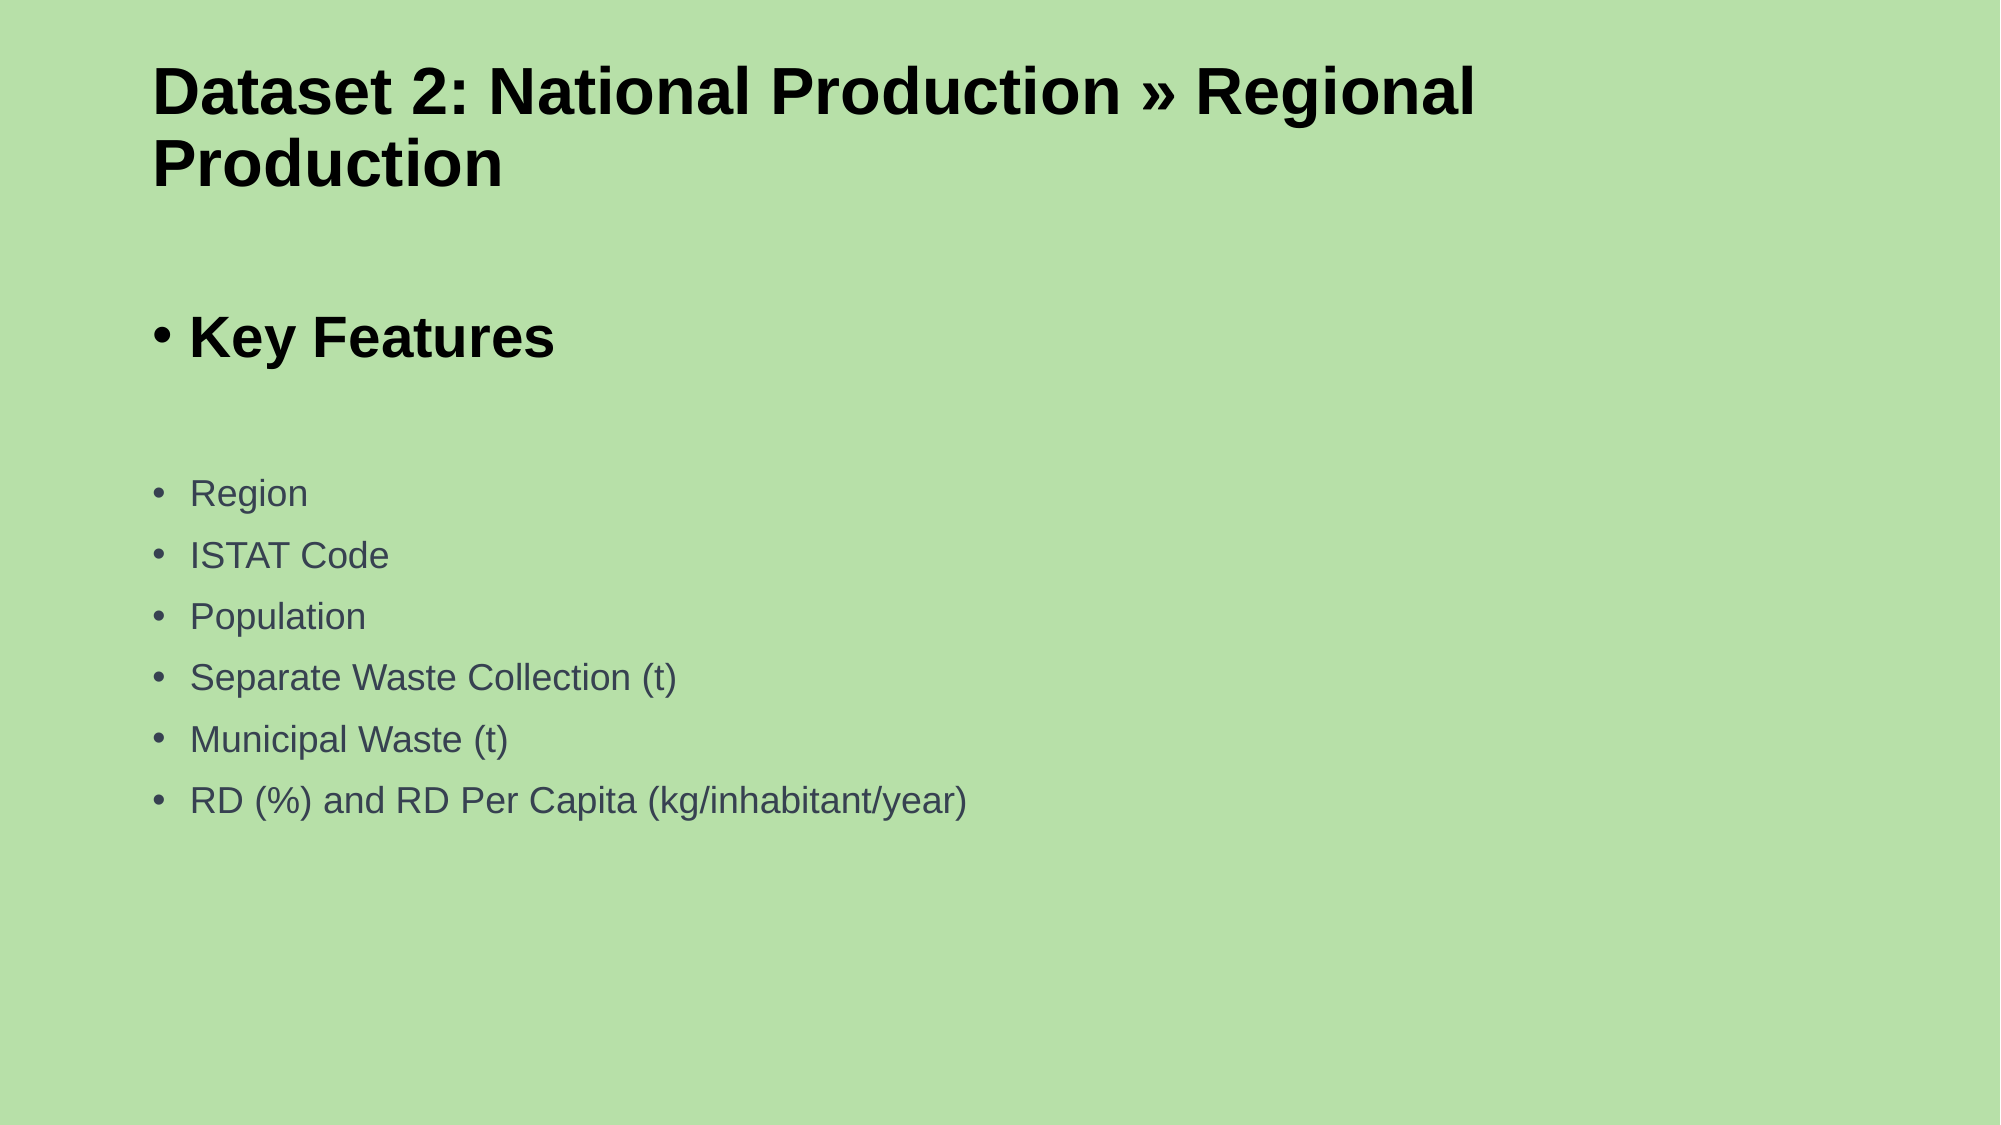

# Dataset 2: National Production » Regional Production
Key Features

Region
ISTAT Code
Population
Separate Waste Collection (t)
Municipal Waste (t)
RD (%) and RD Per Capita (kg/inhabitant/year)